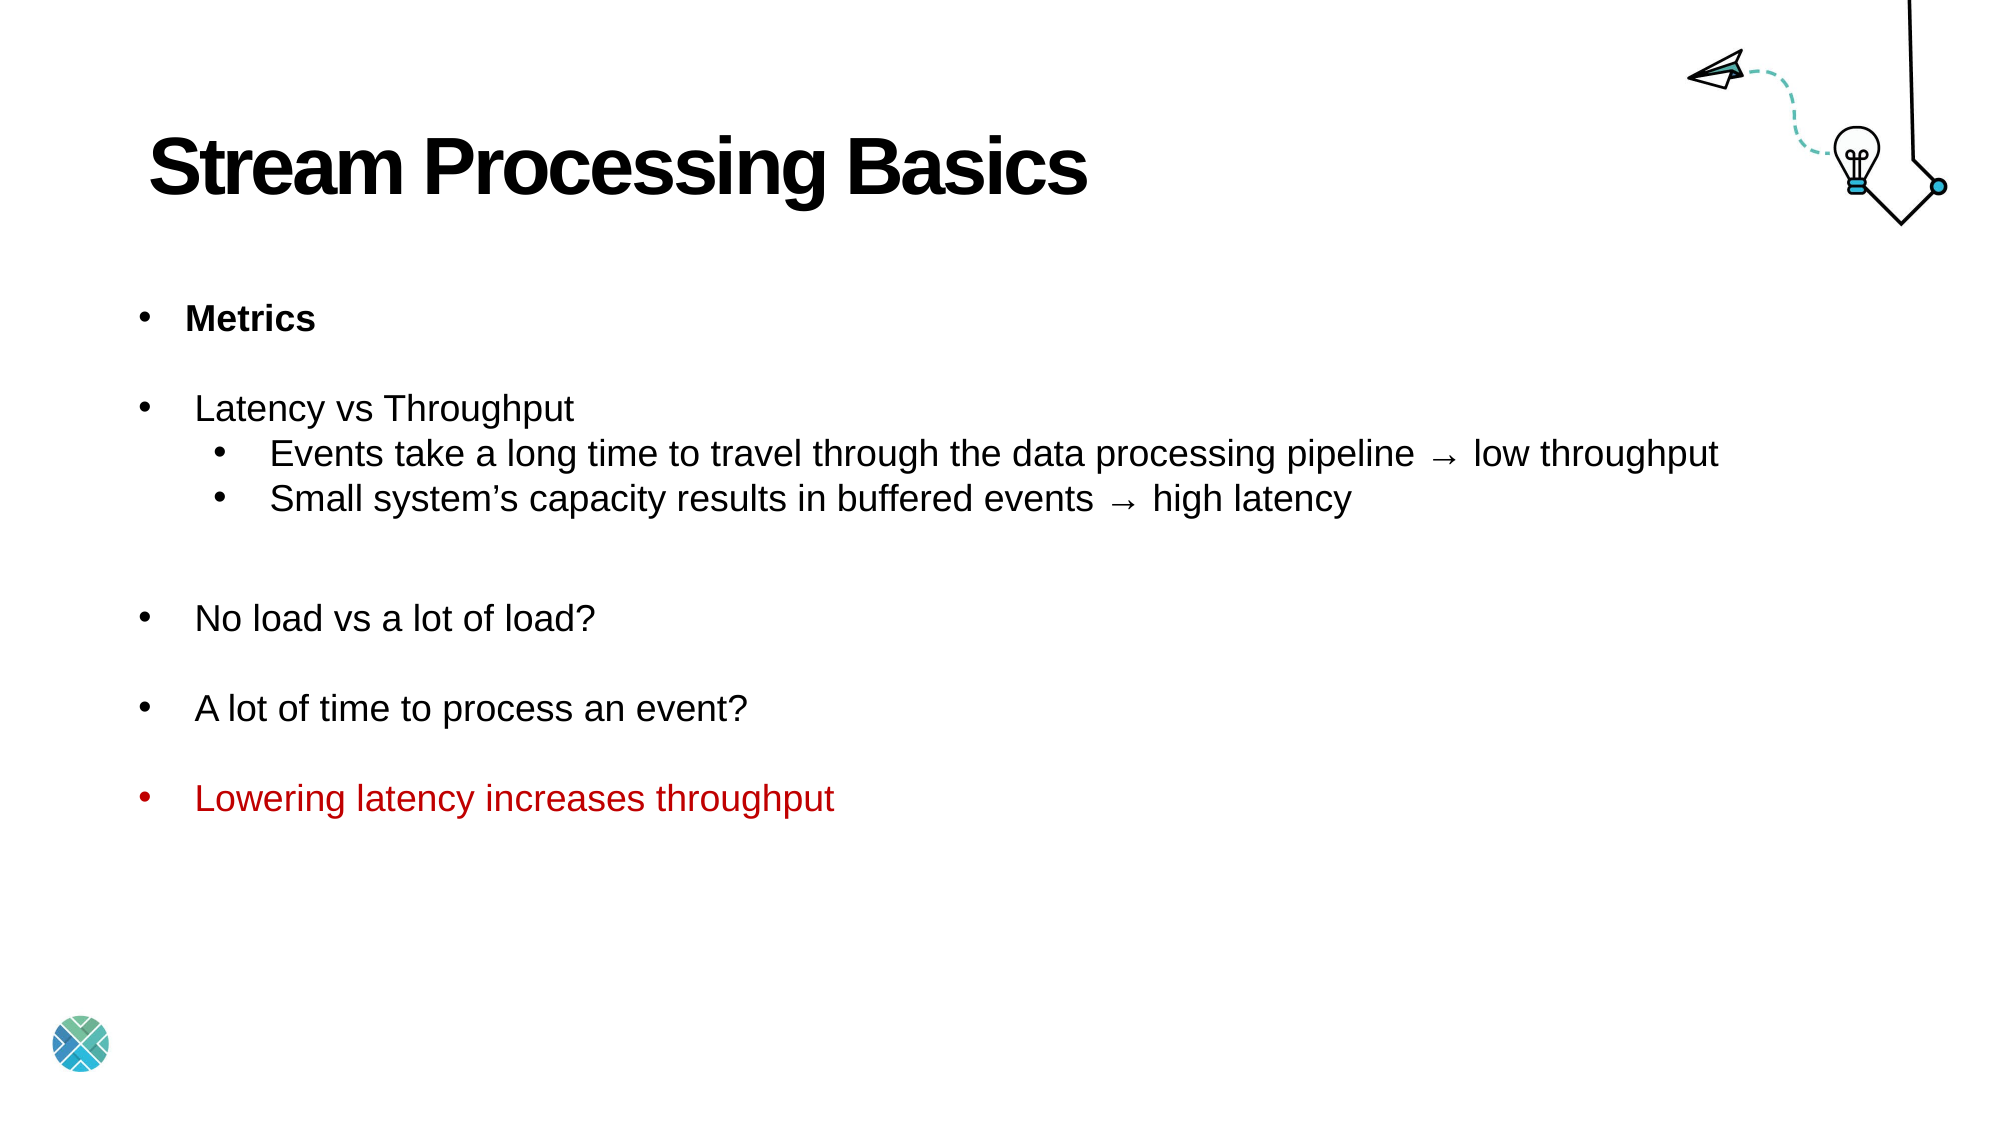

# Stream Processing Basics
Metrics

Latency vs Throughput
Events take a long time to travel through the data processing pipeline → low throughput
Small system’s capacity results in buffered events → high latency

No load vs a lot of load?

A lot of time to process an event?

Lowering latency increases throughput